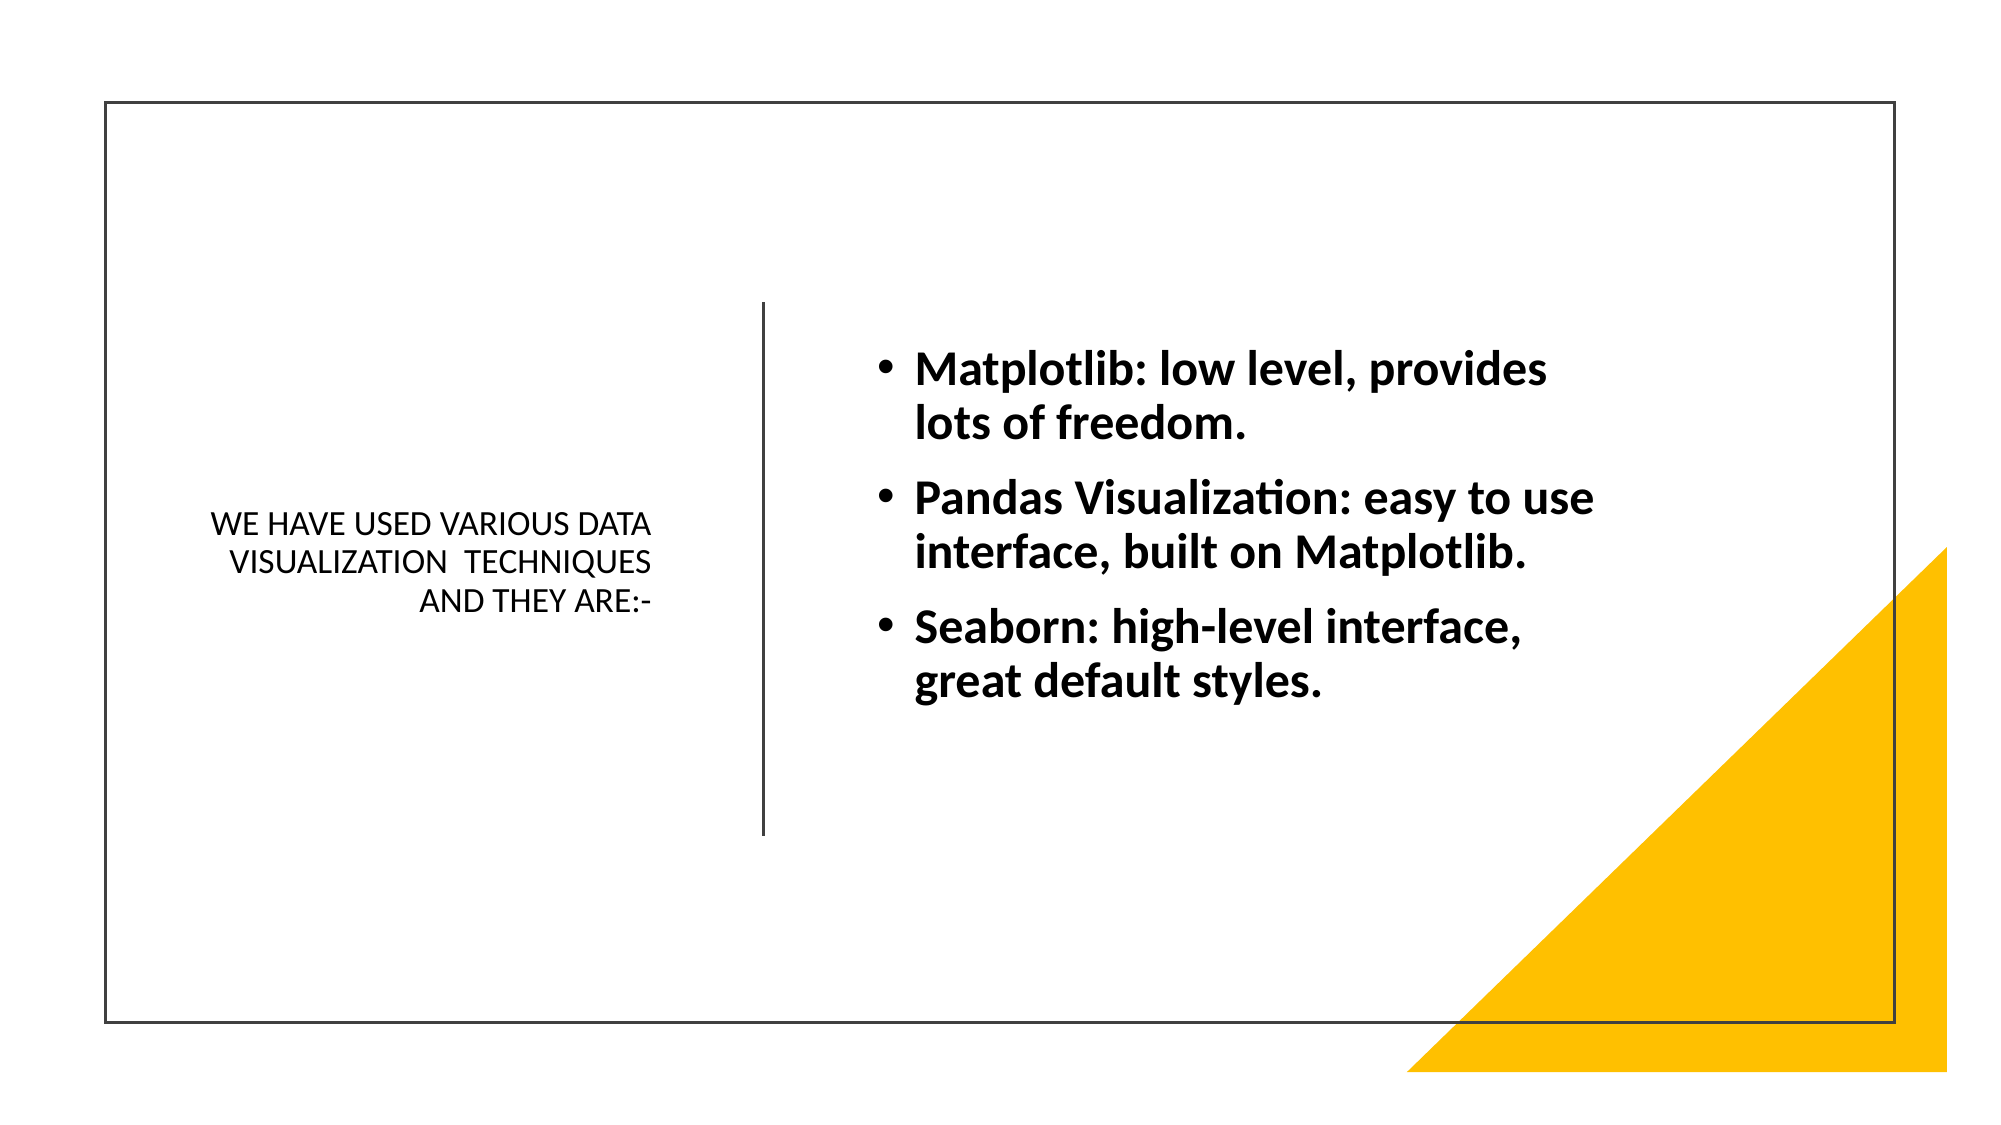

# WE HAVE USED VARIOUS DATA VISUALIZATION  TECHNIQUES AND THEY ARE:-
Matplotlib: low level, provides lots of freedom.
Pandas Visualization: easy to use interface, built on Matplotlib.
Seaborn: high-level interface, great default styles.